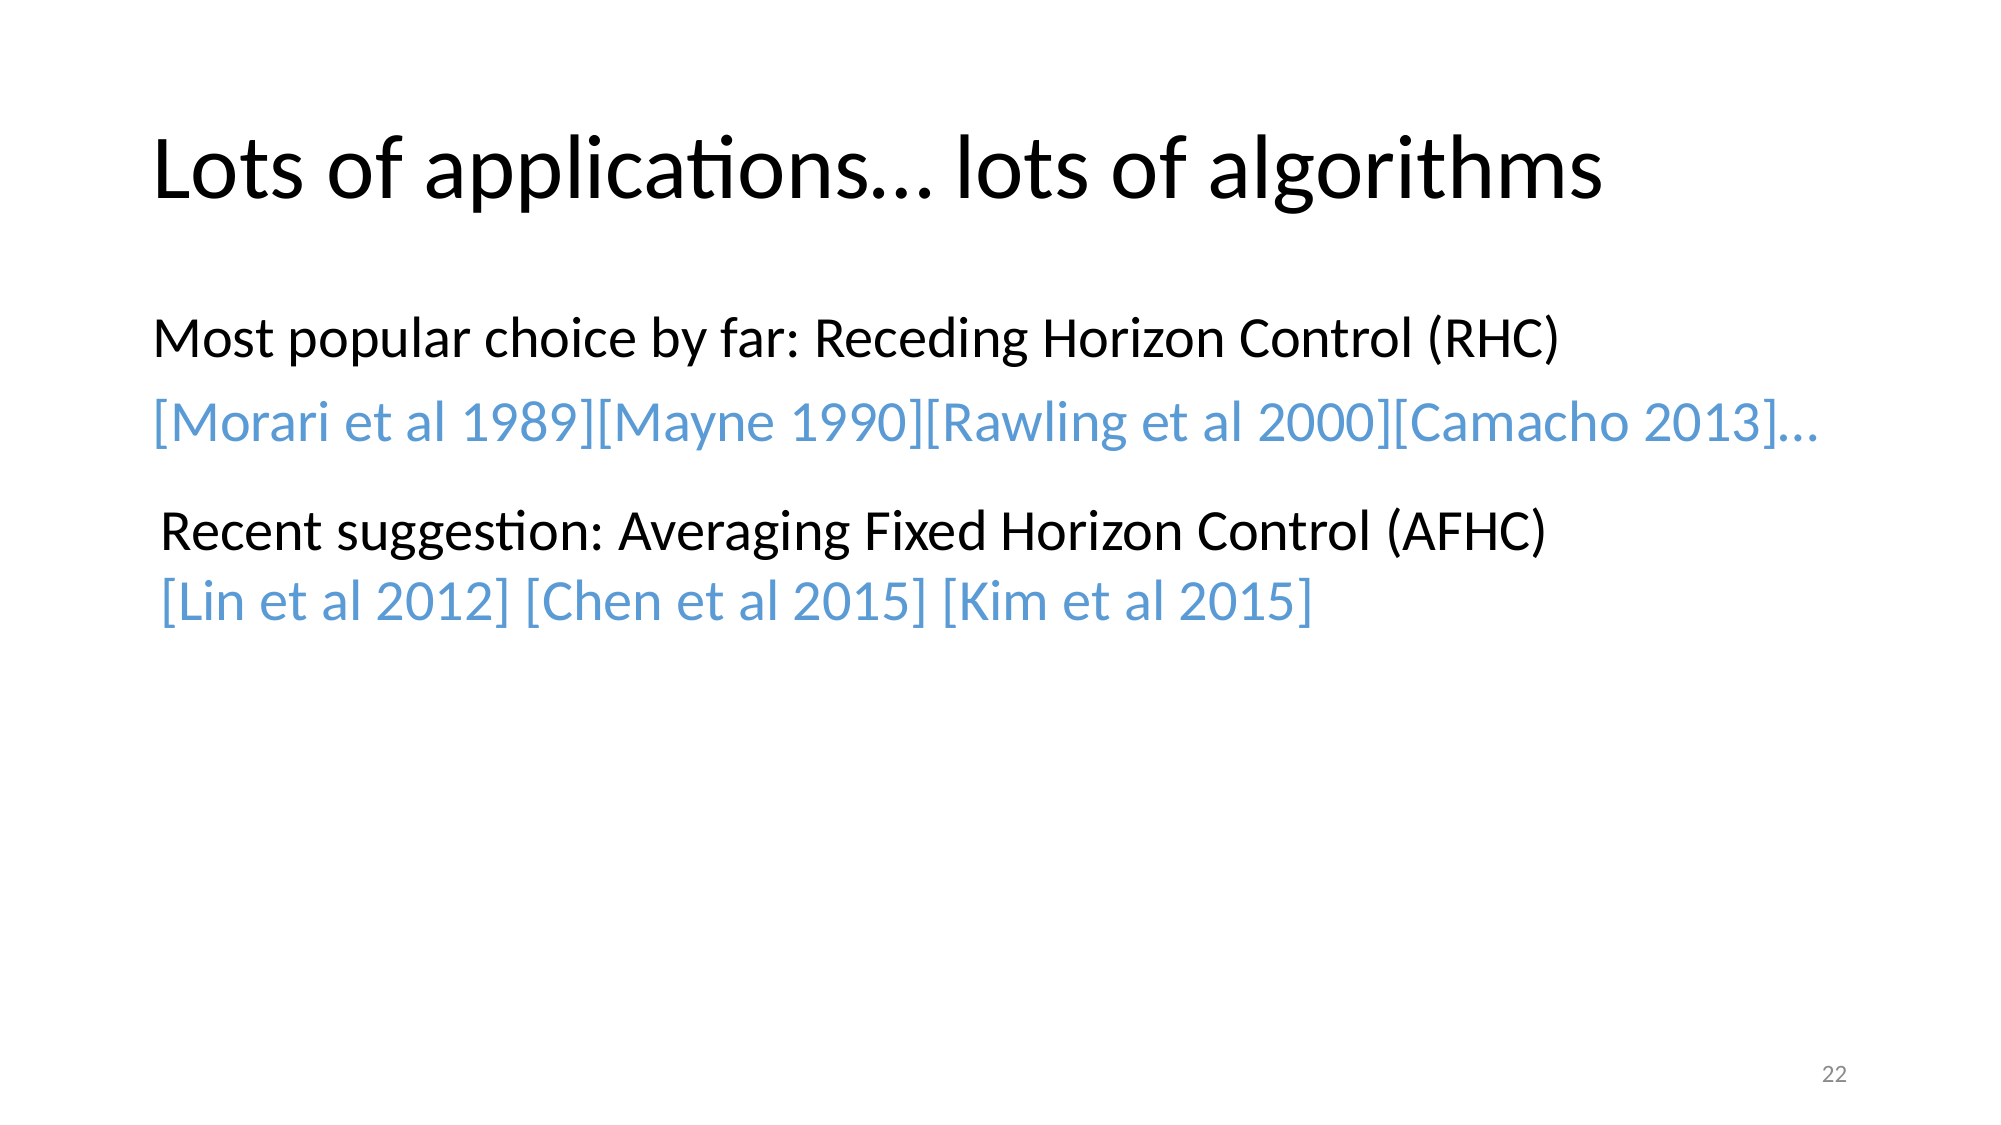

# Lots of applications… lots of algorithms
Most popular choice by far: Receding Horizon Control (RHC)
[Morari et al 1989][Mayne 1990][Rawling et al 2000][Camacho 2013]…

Recent suggestion: Averaging Fixed Horizon Control (AFHC)
[Lin et al 2012] [Chen et al 2015] [Kim et al 2015]
22